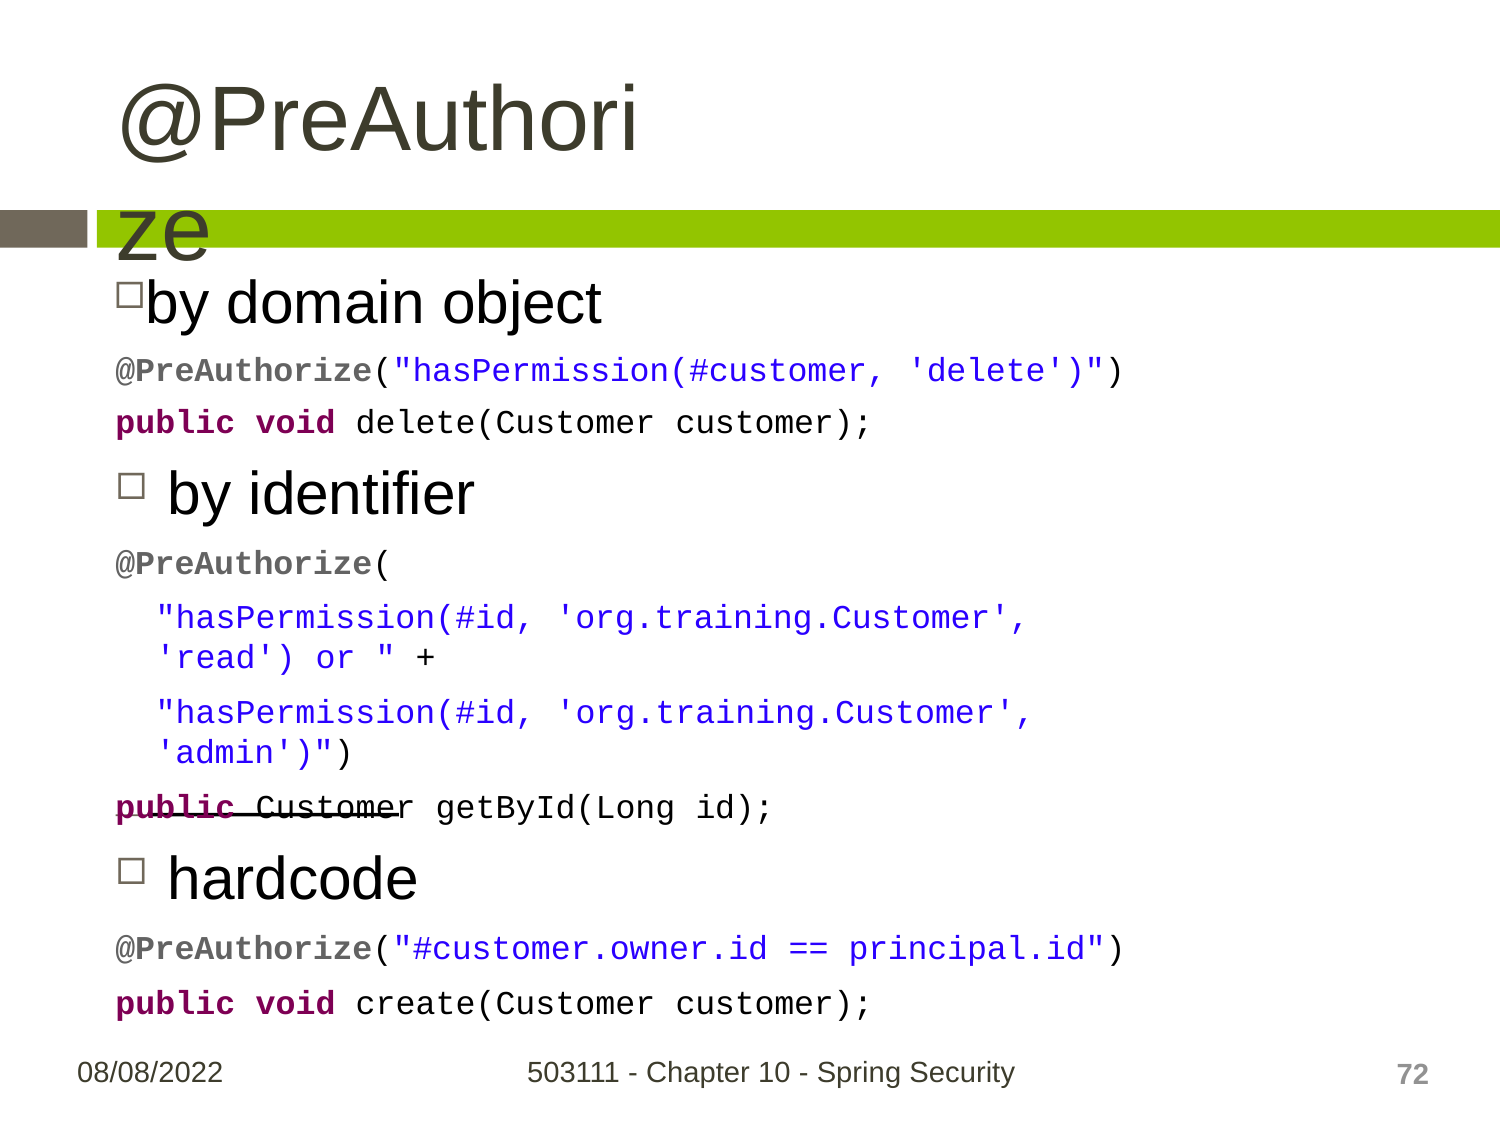

# @PreAuthorize
by domain object @PreAuthorize("hasPermission(#customer, 'delete')") public void delete(Customer customer);
by identifier
@PreAuthorize(
"hasPermission(#id, 'org.training.Customer', 'read') or " +
"hasPermission(#id, 'org.training.Customer', 'admin')")
public Customer getById(Long id);
hardcode
@PreAuthorize("#customer.owner.id == principal.id")
public void create(Customer customer);

72
08/08/2022
503111 - Chapter 10 - Spring Security